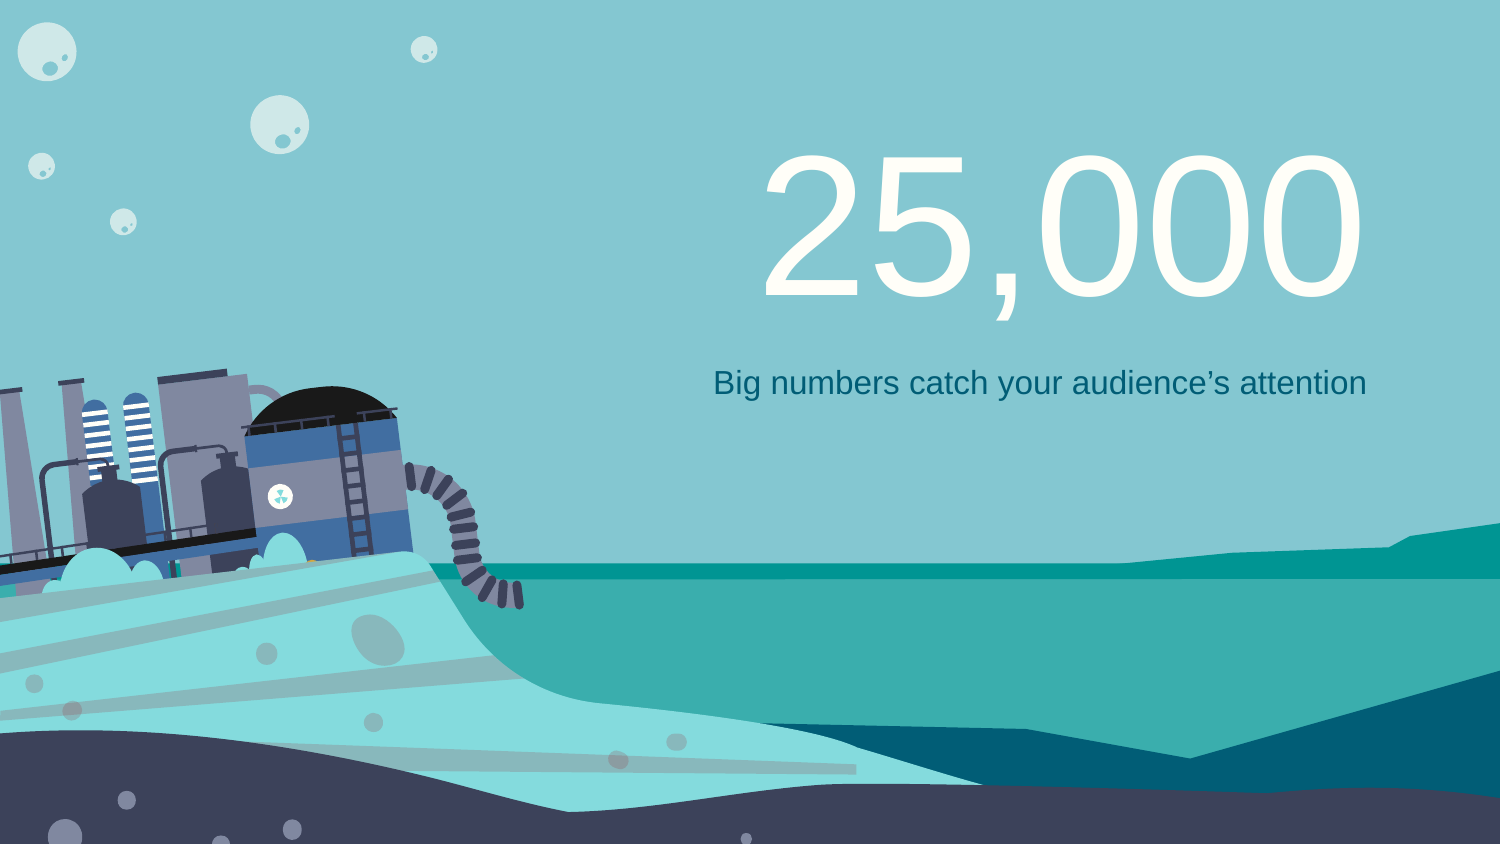

# 25,000

Big numbers catch your audience’s attention